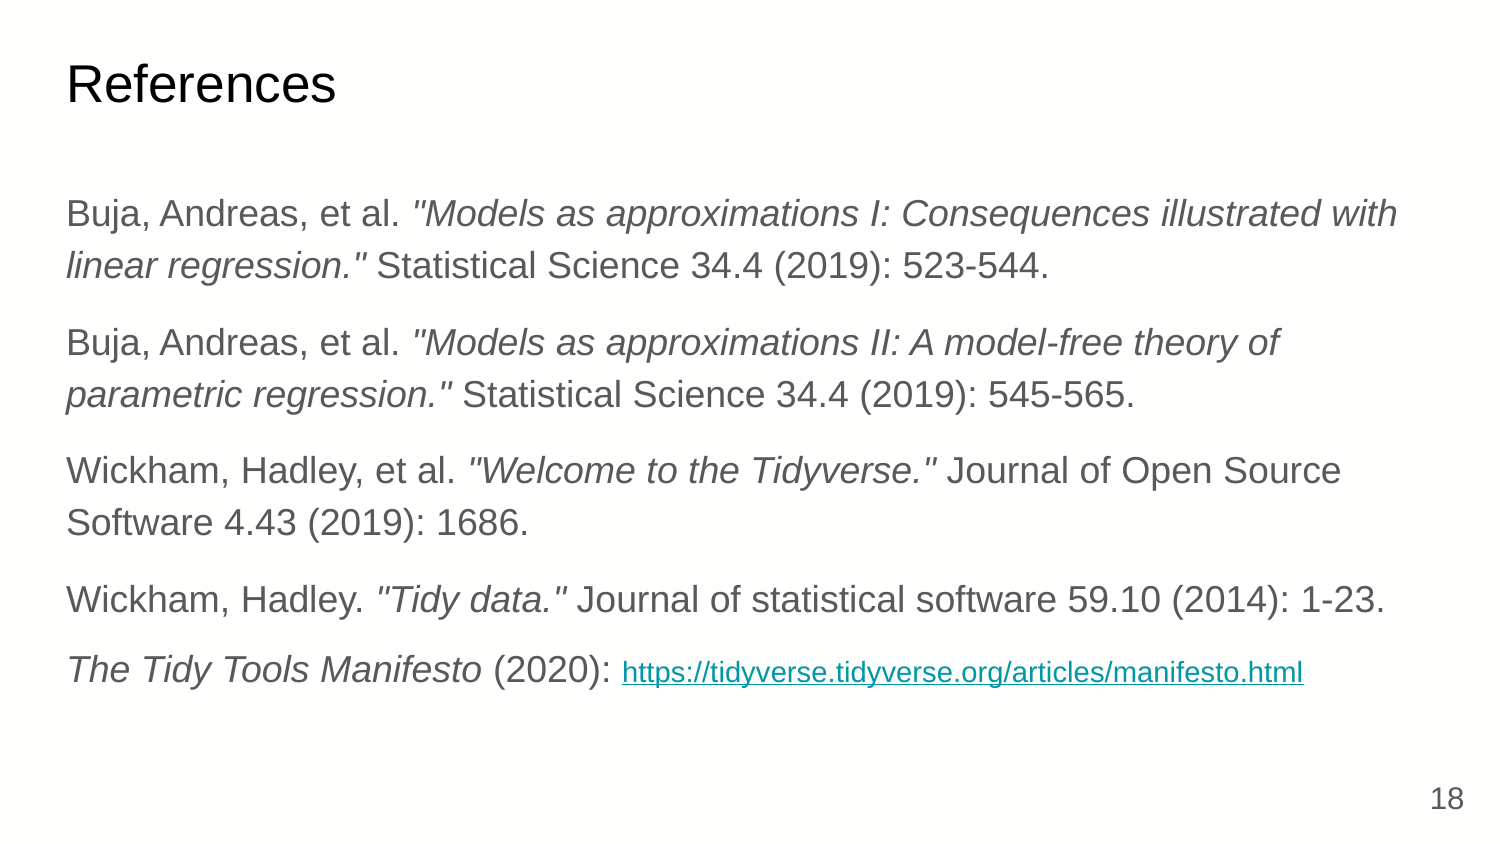

# References
Buja, Andreas, et al. "Models as approximations I: Consequences illustrated with linear regression." Statistical Science 34.4 (2019): 523-544.
Buja, Andreas, et al. "Models as approximations II: A model-free theory of parametric regression." Statistical Science 34.4 (2019): 545-565.
Wickham, Hadley, et al. "Welcome to the Tidyverse." Journal of Open Source Software 4.43 (2019): 1686.
Wickham, Hadley. "Tidy data." Journal of statistical software 59.10 (2014): 1-23.
The Tidy Tools Manifesto (2020): https://tidyverse.tidyverse.org/articles/manifesto.html

18